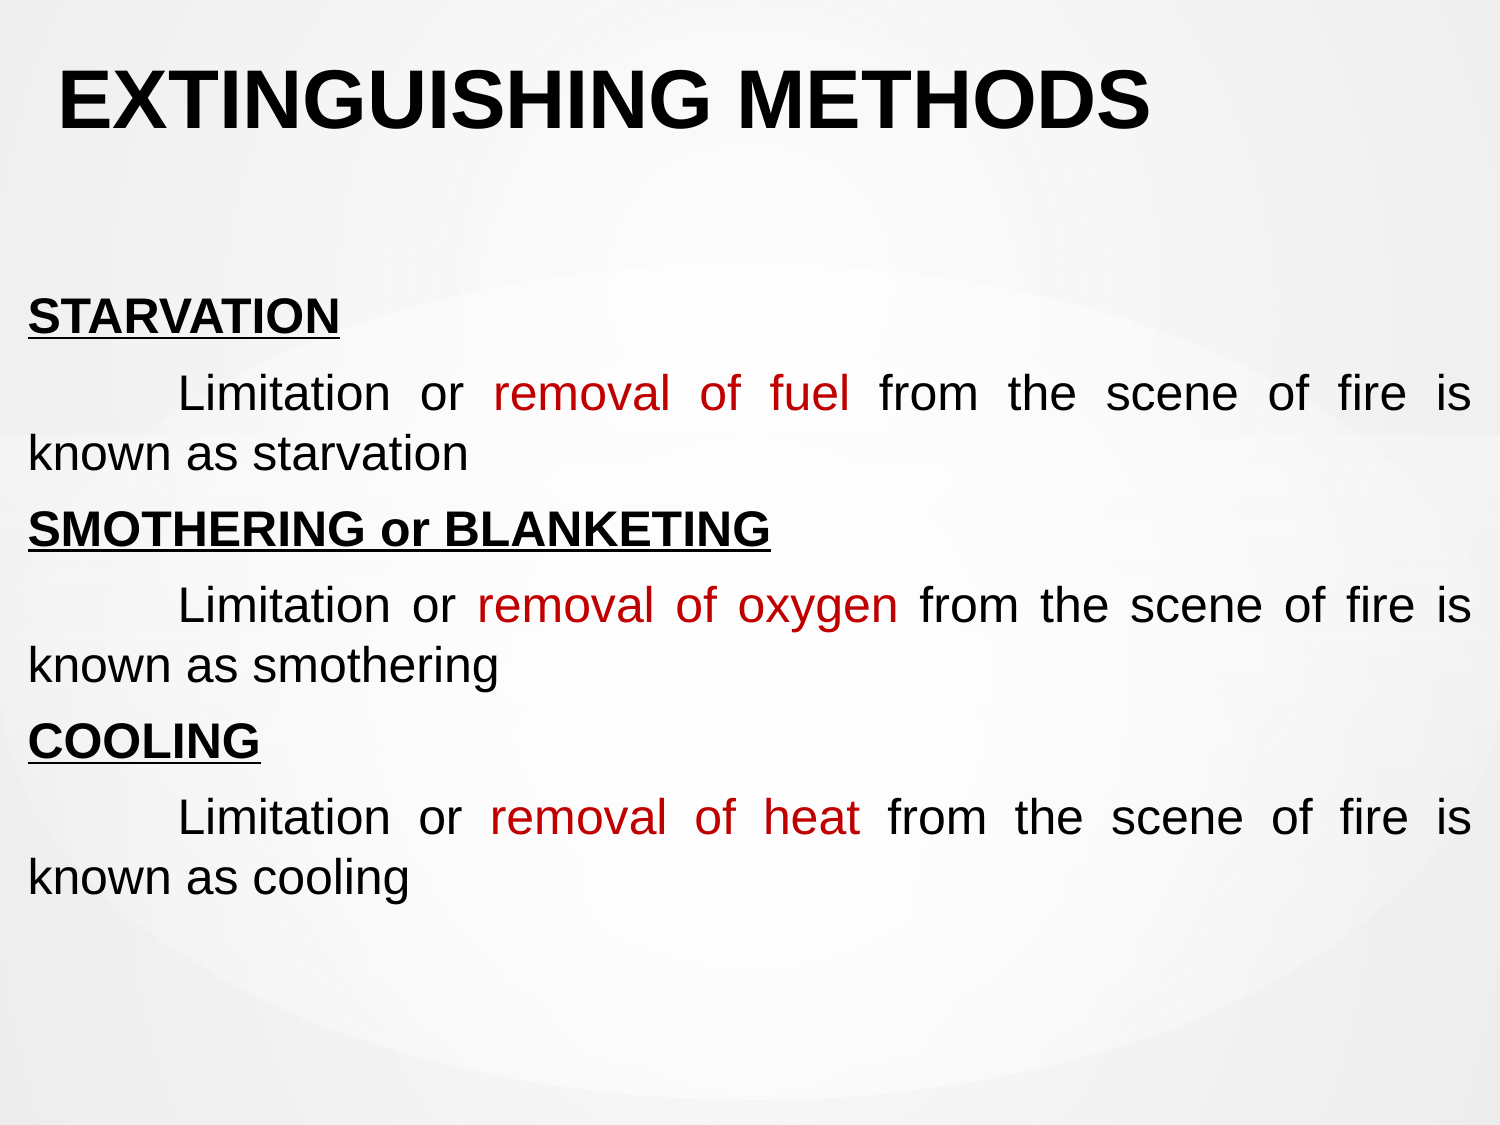

# EXTINGUISHING METHODS

STARVATION
	Limitation or removal of fuel from the scene of fire is known as starvation
SMOTHERING or BLANKETING
	Limitation or removal of oxygen from the scene of fire is known as smothering
COOLING
	Limitation or removal of heat from the scene of fire is known as cooling